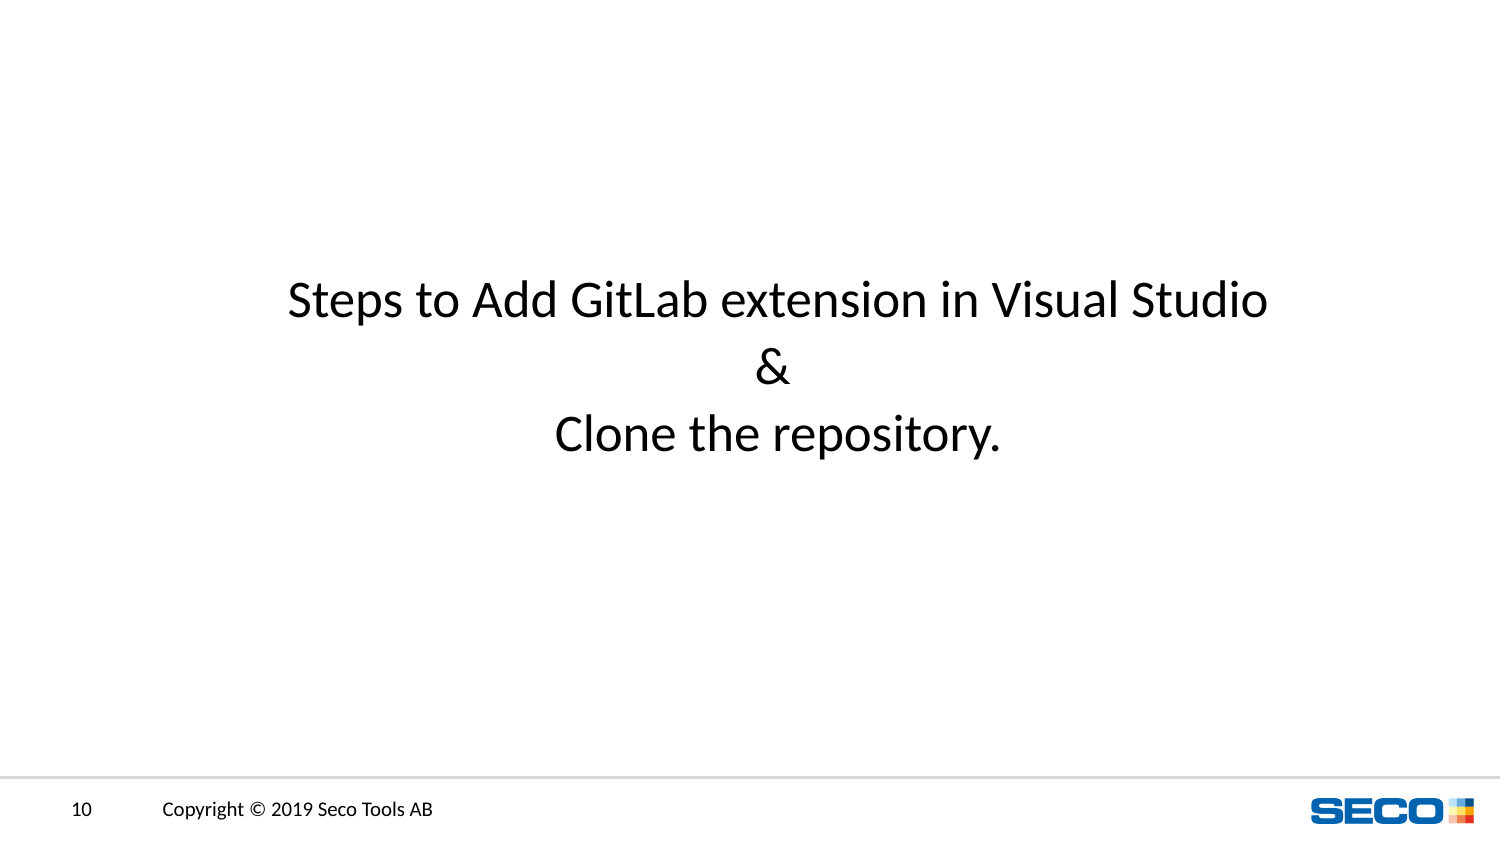

Steps to Add GitLab extension in Visual Studio
&
Clone the repository.